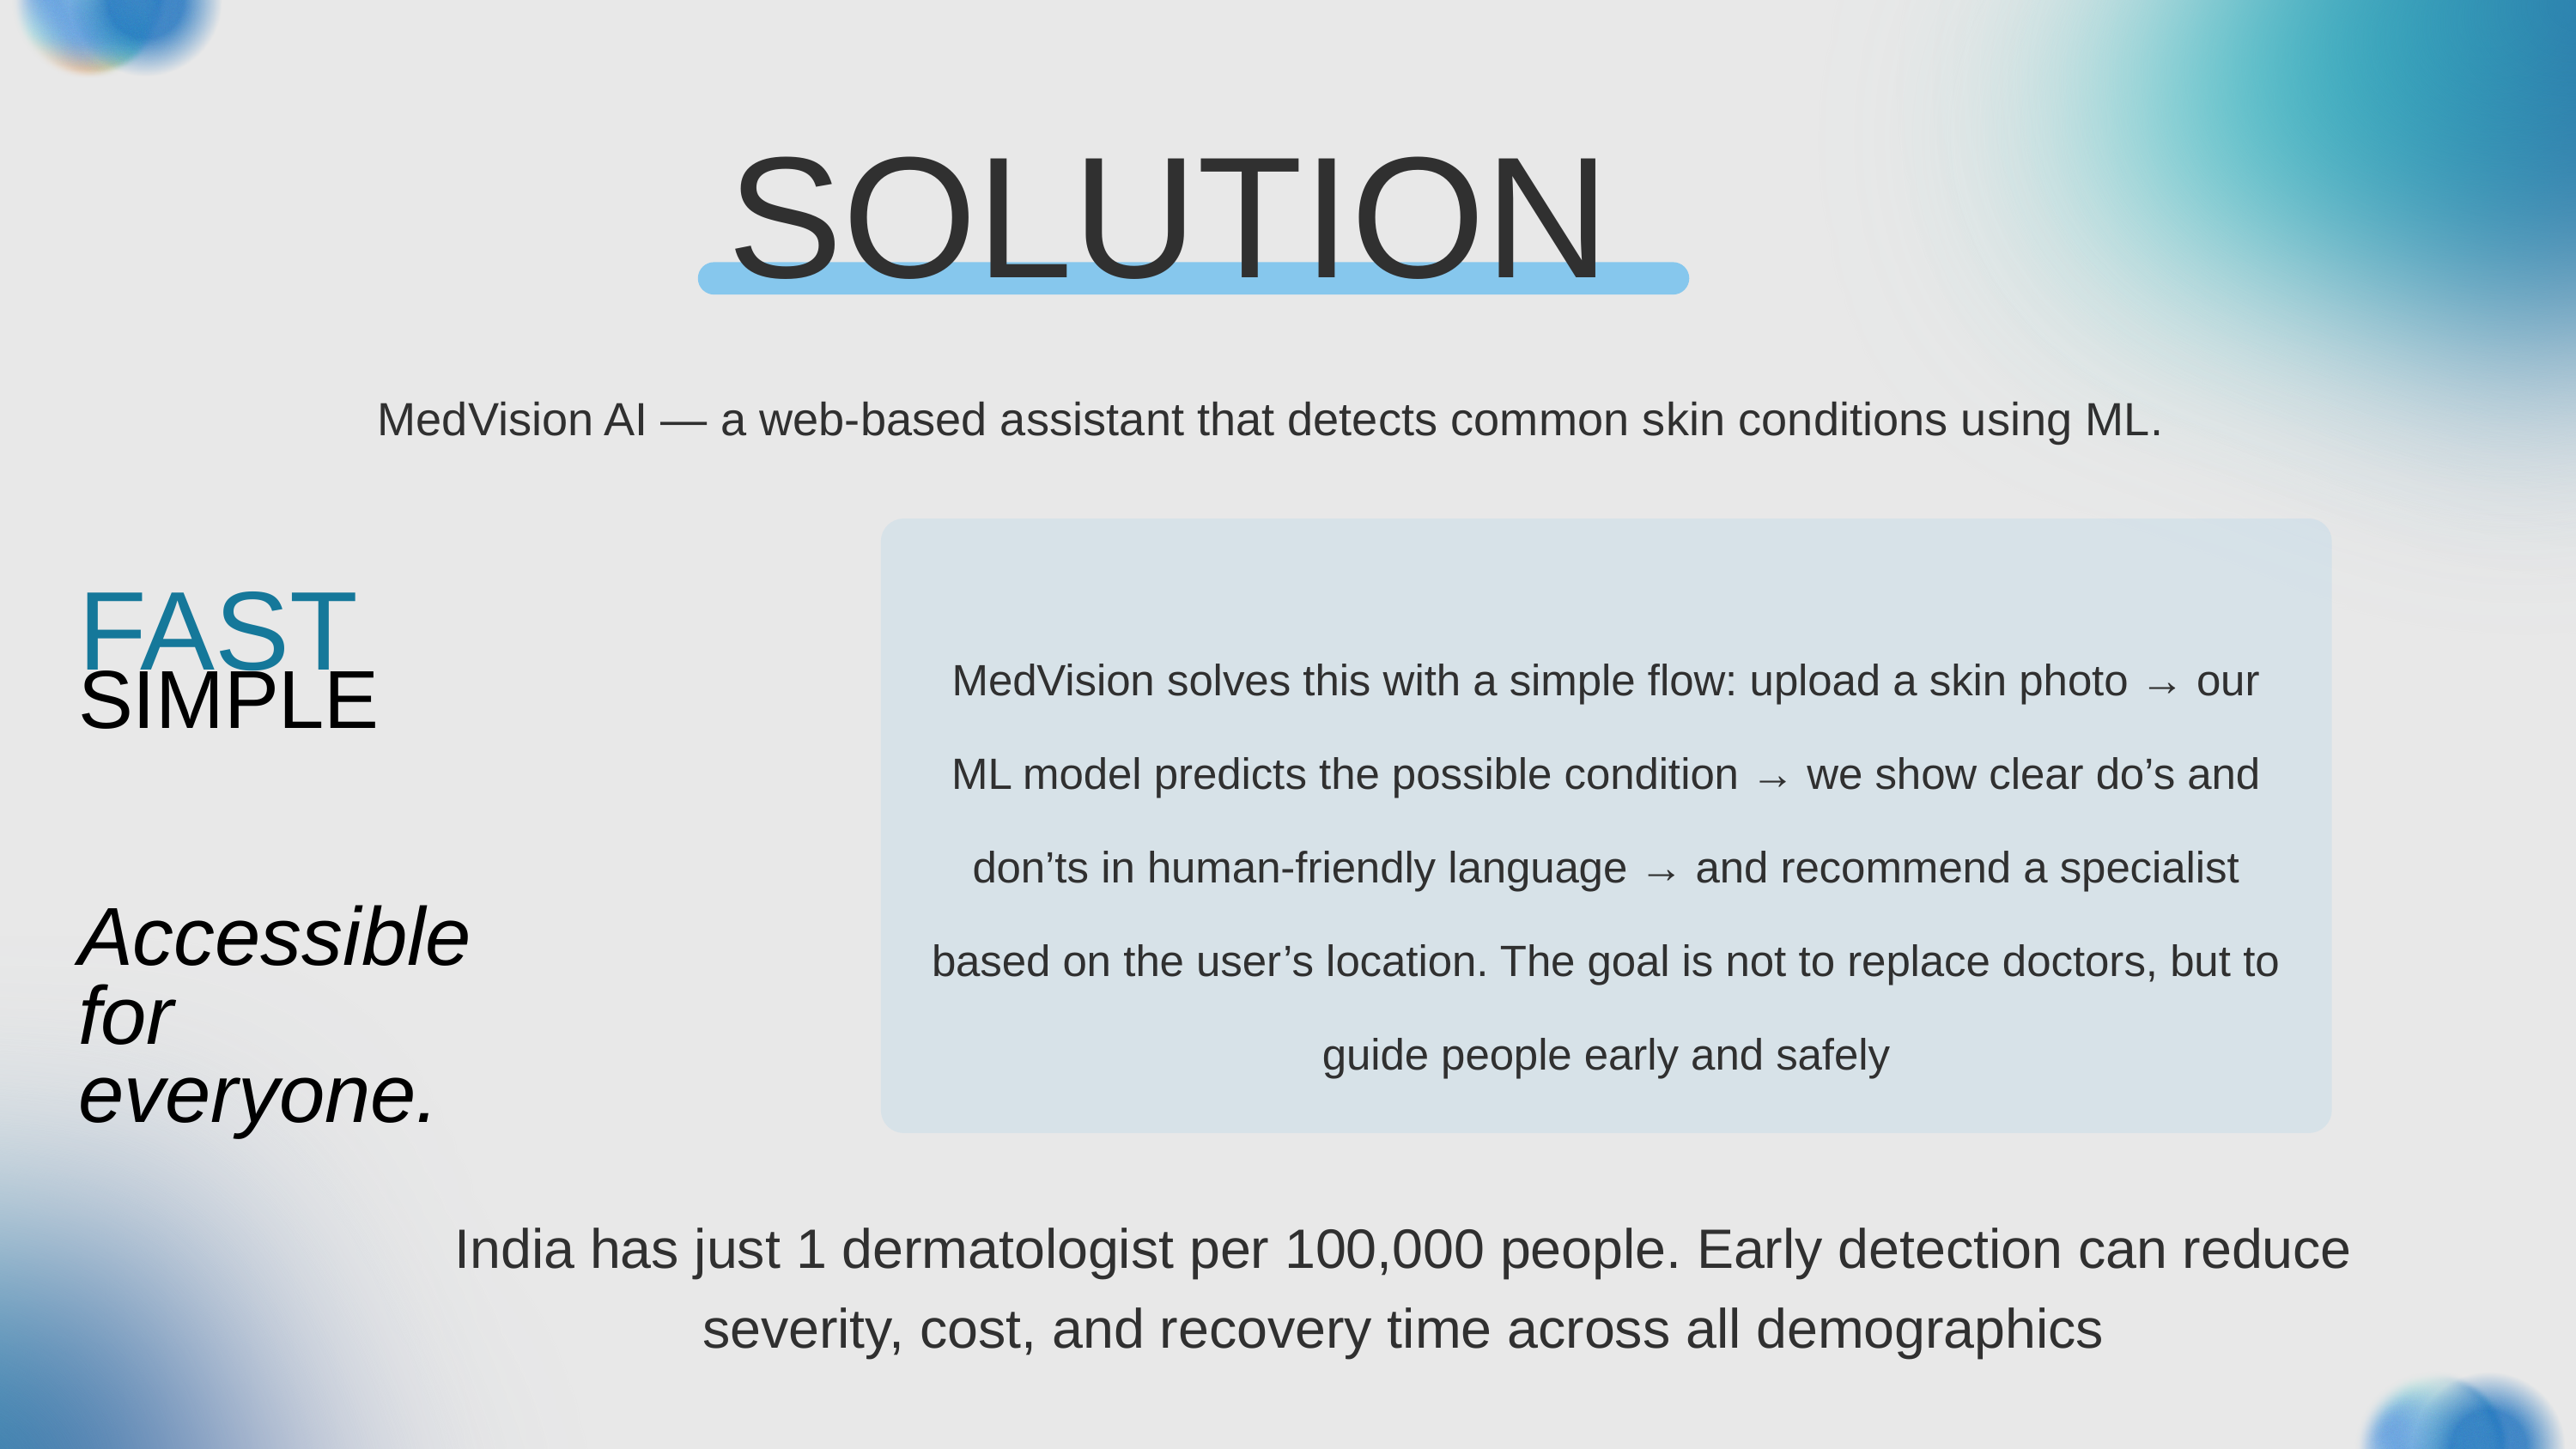

SOLUTION

 MedVision AI — a web-based assistant that detects common skin conditions using ML.

FAST
SIMPLE

 Accessible for everyone.
MedVision solves this with a simple flow: upload a skin photo → our ML model predicts the possible condition → we show clear do’s and don’ts in human-friendly language → and recommend a specialist based on the user’s location. The goal is not to replace doctors, but to guide people early and safely

India has just 1 dermatologist per 100,000 people. Early detection can reduce severity, cost, and recovery time across all demographics